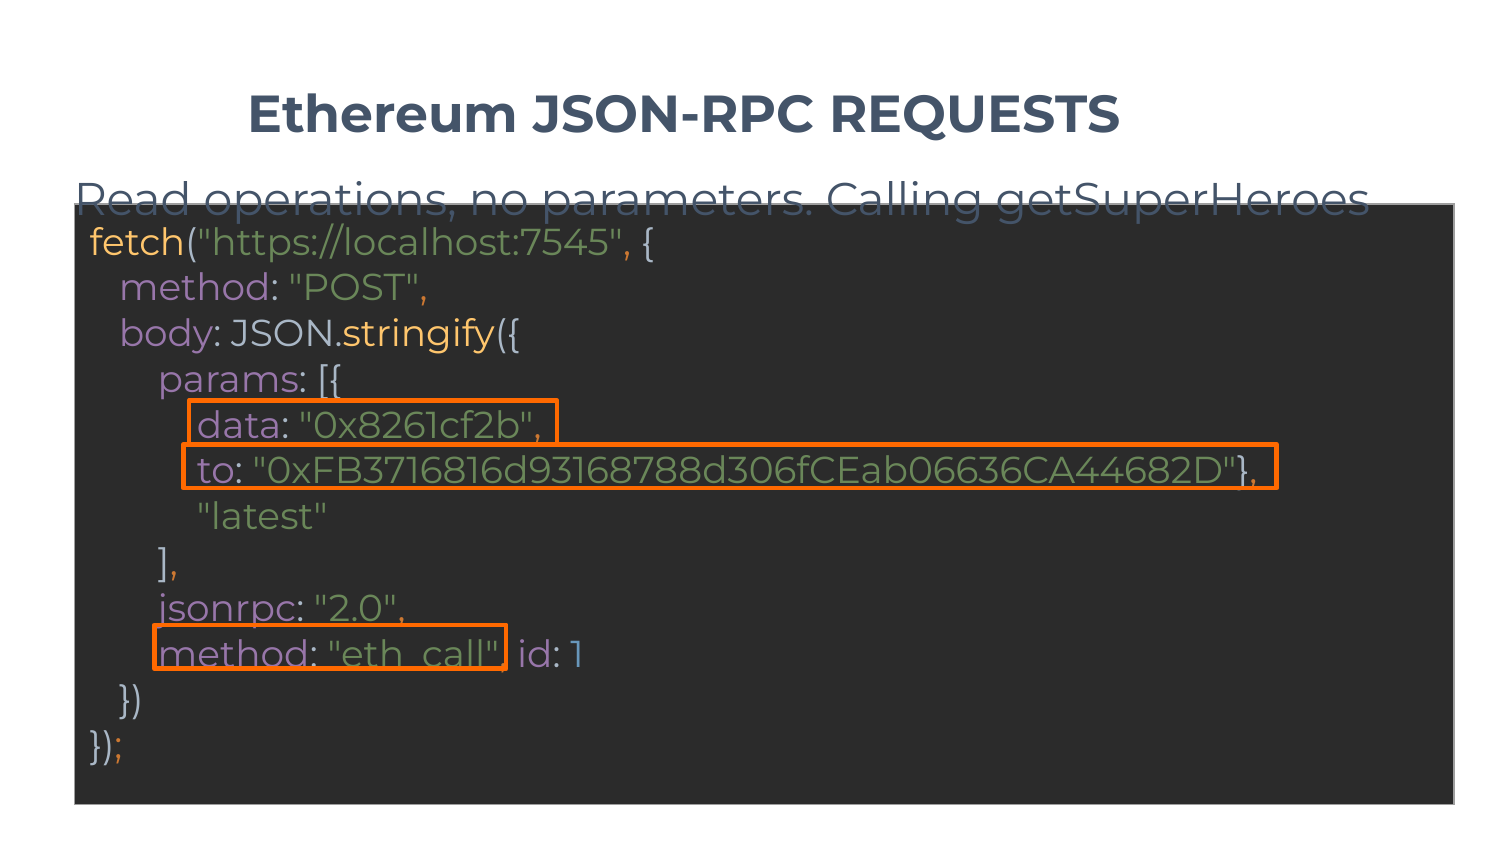

Ethereum JSON-RPC REQUESTS
Read operations, no parameters. Calling getSuperHeroes
| fetch("https://localhost:7545", { method: "POST", body: JSON.stringify({ params: [{ data: "0x8261cf2b", to: "0xFB3716816d93168788d306fCEab06636CA44682D"}, "latest" ], jsonrpc: "2.0", method: "eth\_call", id: 1 }) }); |
| --- |